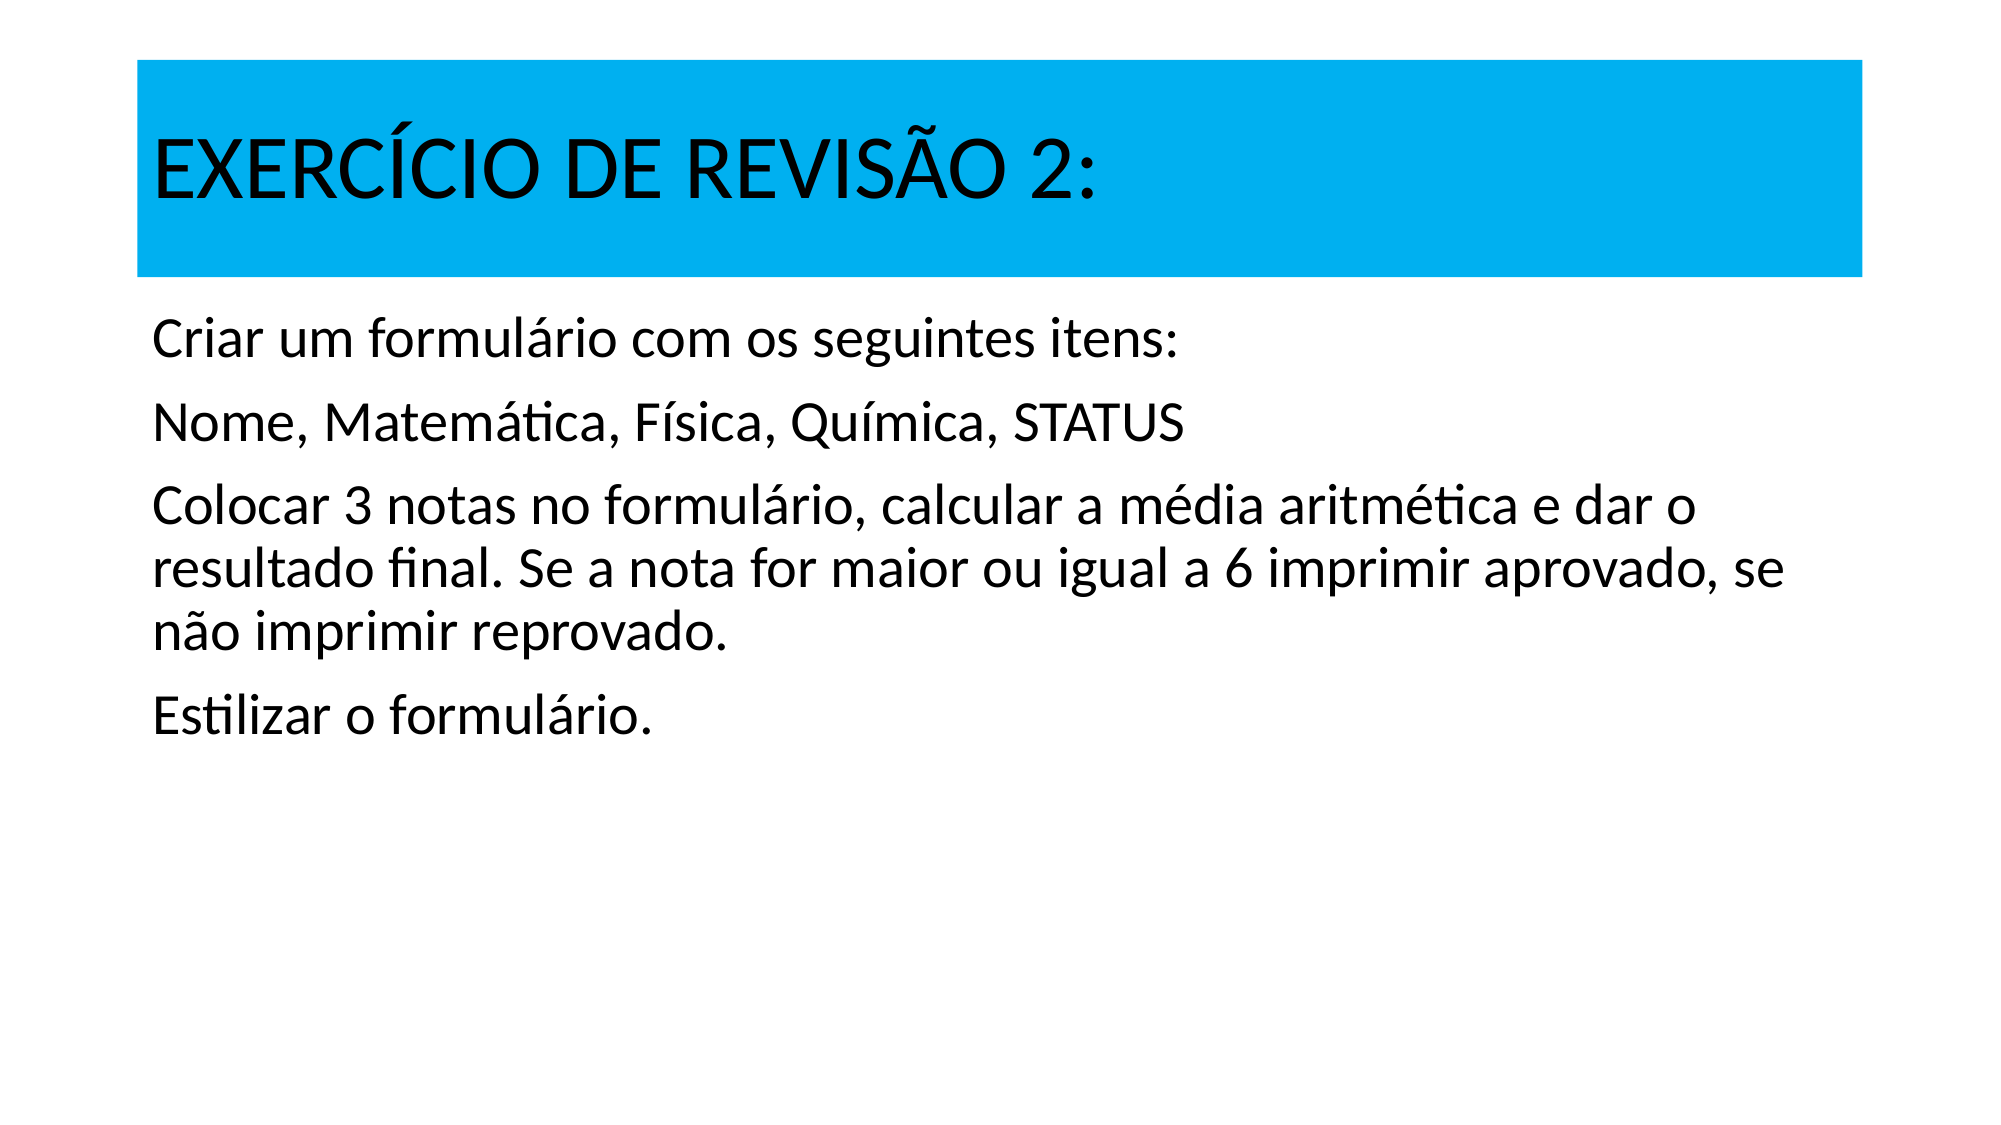

# EXERCÍCIO DE REVISÃO 2:
Criar um formulário com os seguintes itens:
Nome, Matemática, Física, Química, STATUS
Colocar 3 notas no formulário, calcular a média aritmética e dar o resultado final. Se a nota for maior ou igual a 6 imprimir aprovado, se não imprimir reprovado.
Estilizar o formulário.